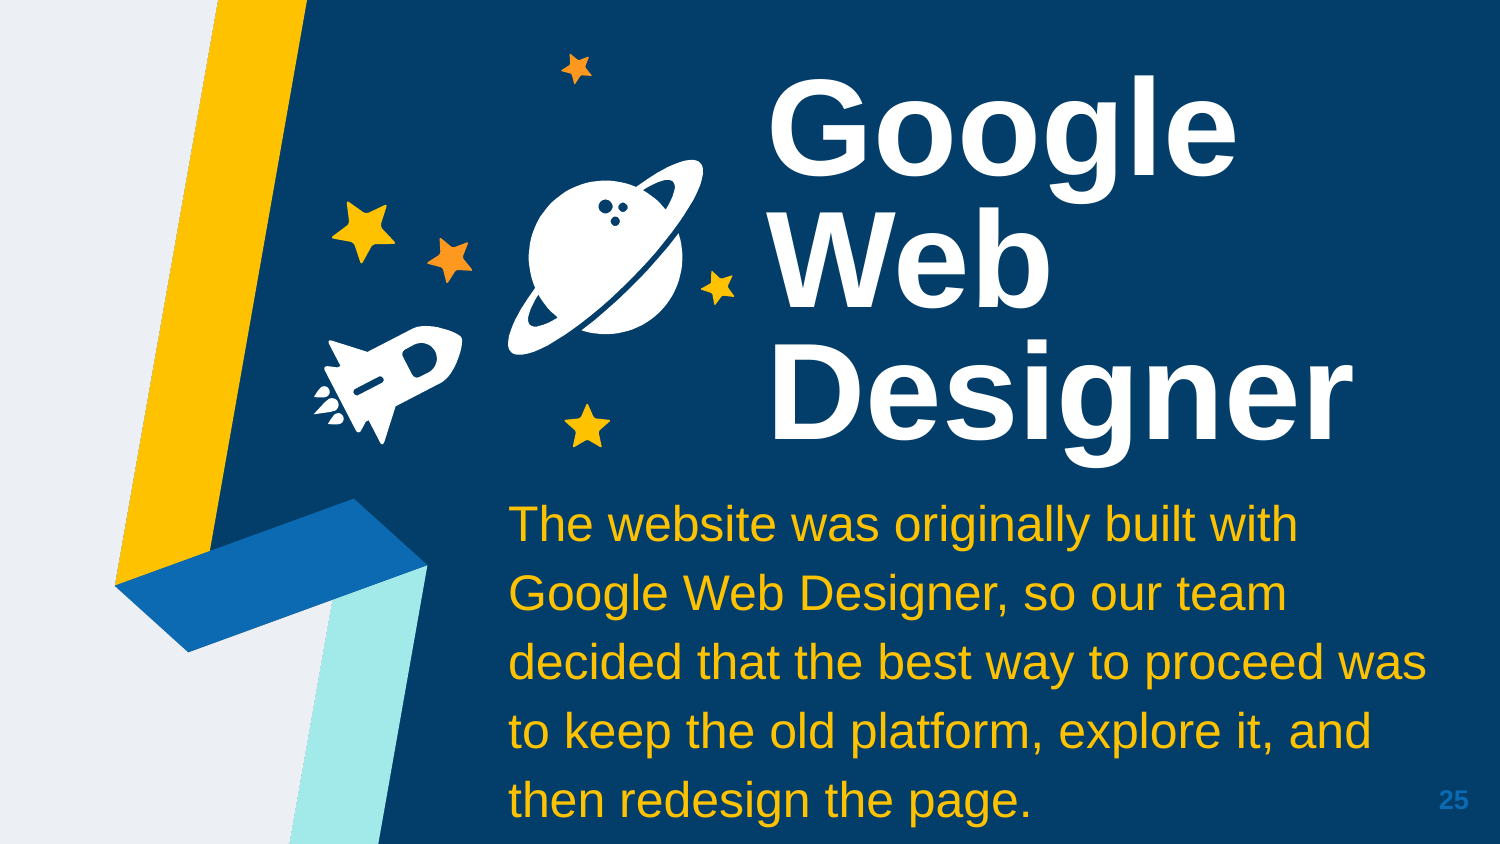

Google Web Designer

The website was originally built with Google Web Designer, so our team decided that the best way to proceed was to keep the old platform, explore it, and then redesign the page.
25